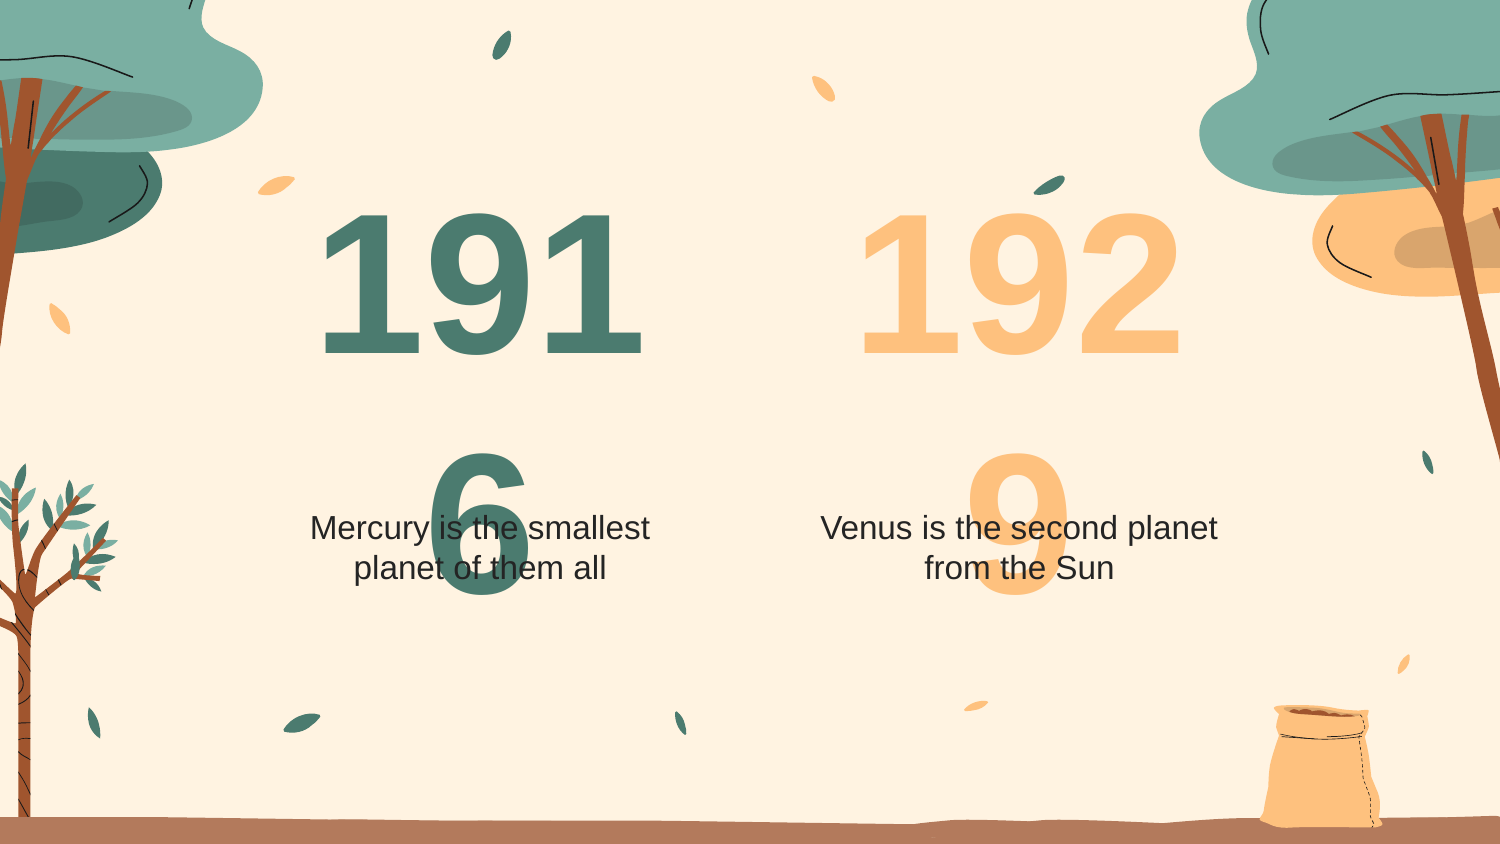

1929
# 1916
Venus is the second planet from the Sun
Mercury is the smallest planet of them all